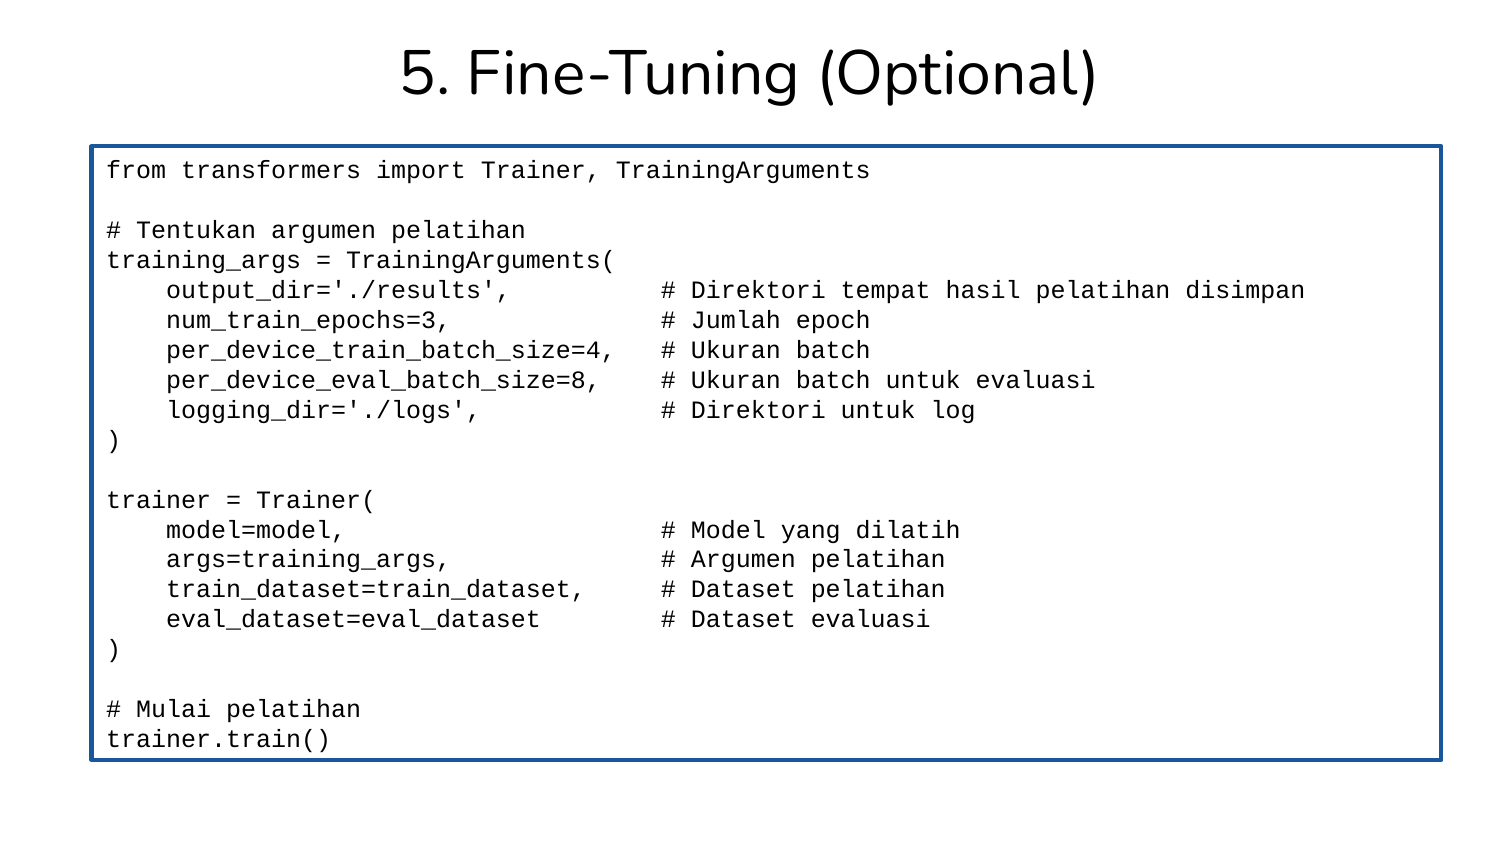

# 5. Fine-Tuning (Optional)
from transformers import Trainer, TrainingArguments

# Tentukan argumen pelatihan
training_args = TrainingArguments(
    output_dir='./results',          # Direktori tempat hasil pelatihan disimpan
    num_train_epochs=3,              # Jumlah epoch
    per_device_train_batch_size=4,   # Ukuran batch
    per_device_eval_batch_size=8,    # Ukuran batch untuk evaluasi
    logging_dir='./logs',            # Direktori untuk log
)

trainer = Trainer(
    model=model,                     # Model yang dilatih
    args=training_args,              # Argumen pelatihan
    train_dataset=train_dataset,     # Dataset pelatihan
    eval_dataset=eval_dataset        # Dataset evaluasi
)

# Mulai pelatihan
trainer.train()